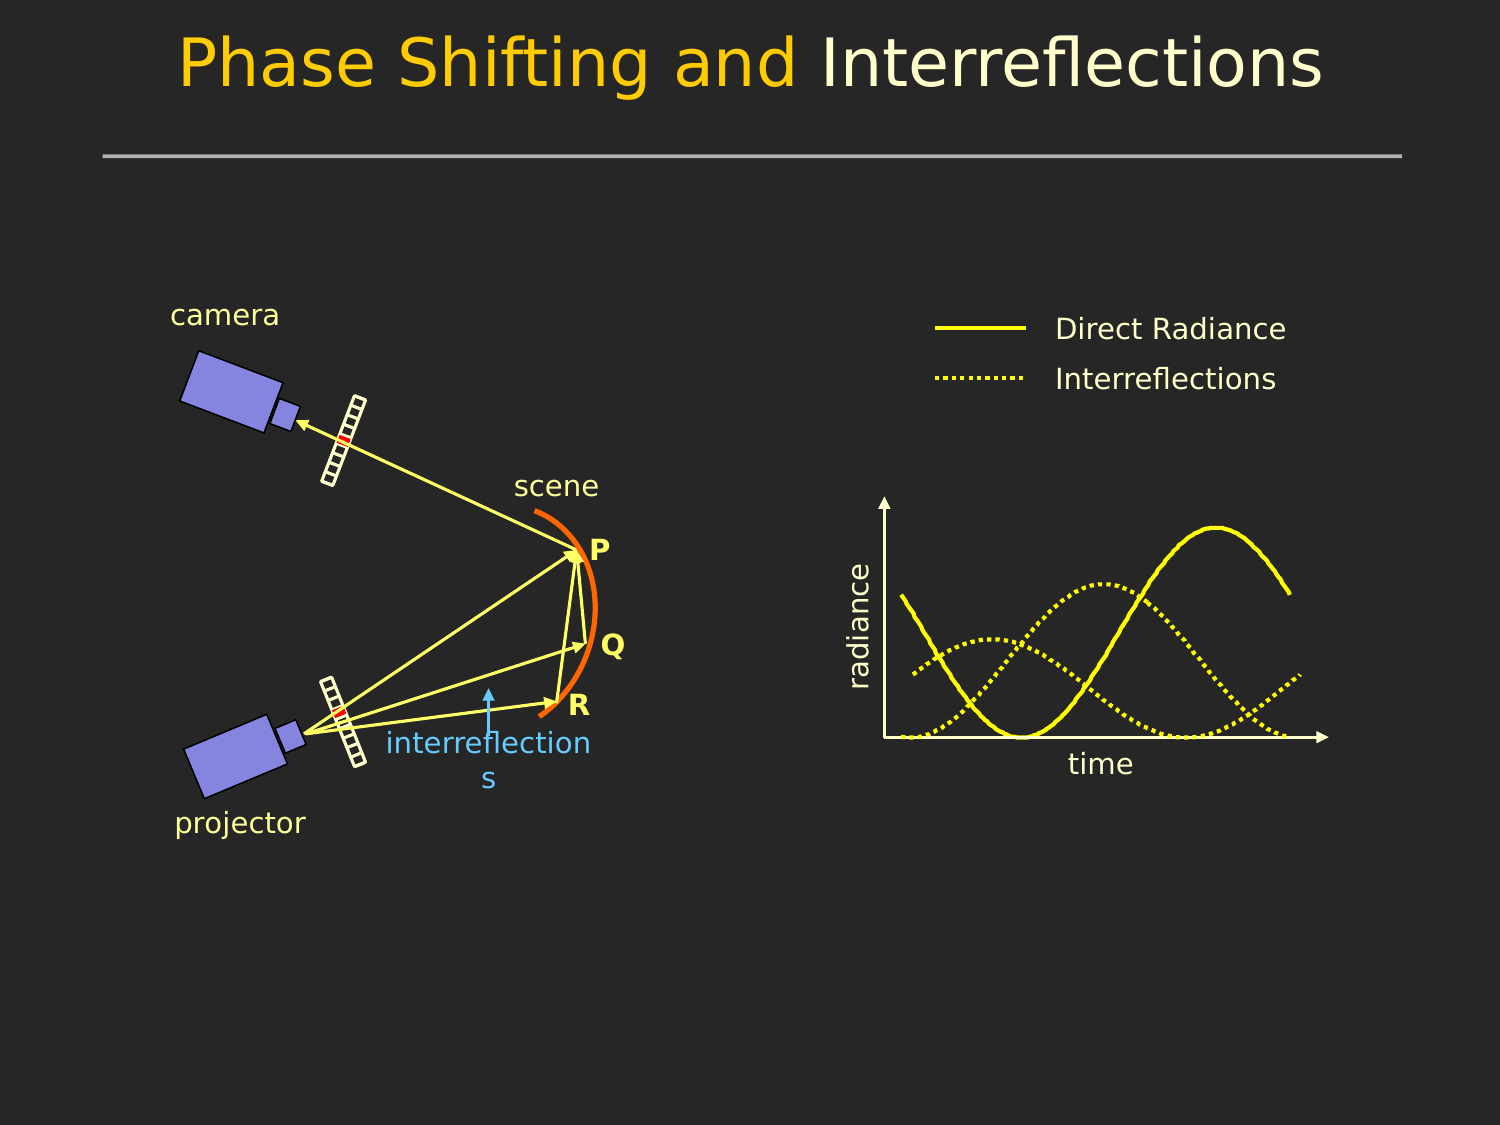

Phase Shifting and Interreflections

camera
Direct Radiance
Interreflections

scene

P
Q
R

radiance

interreflections
time
projector